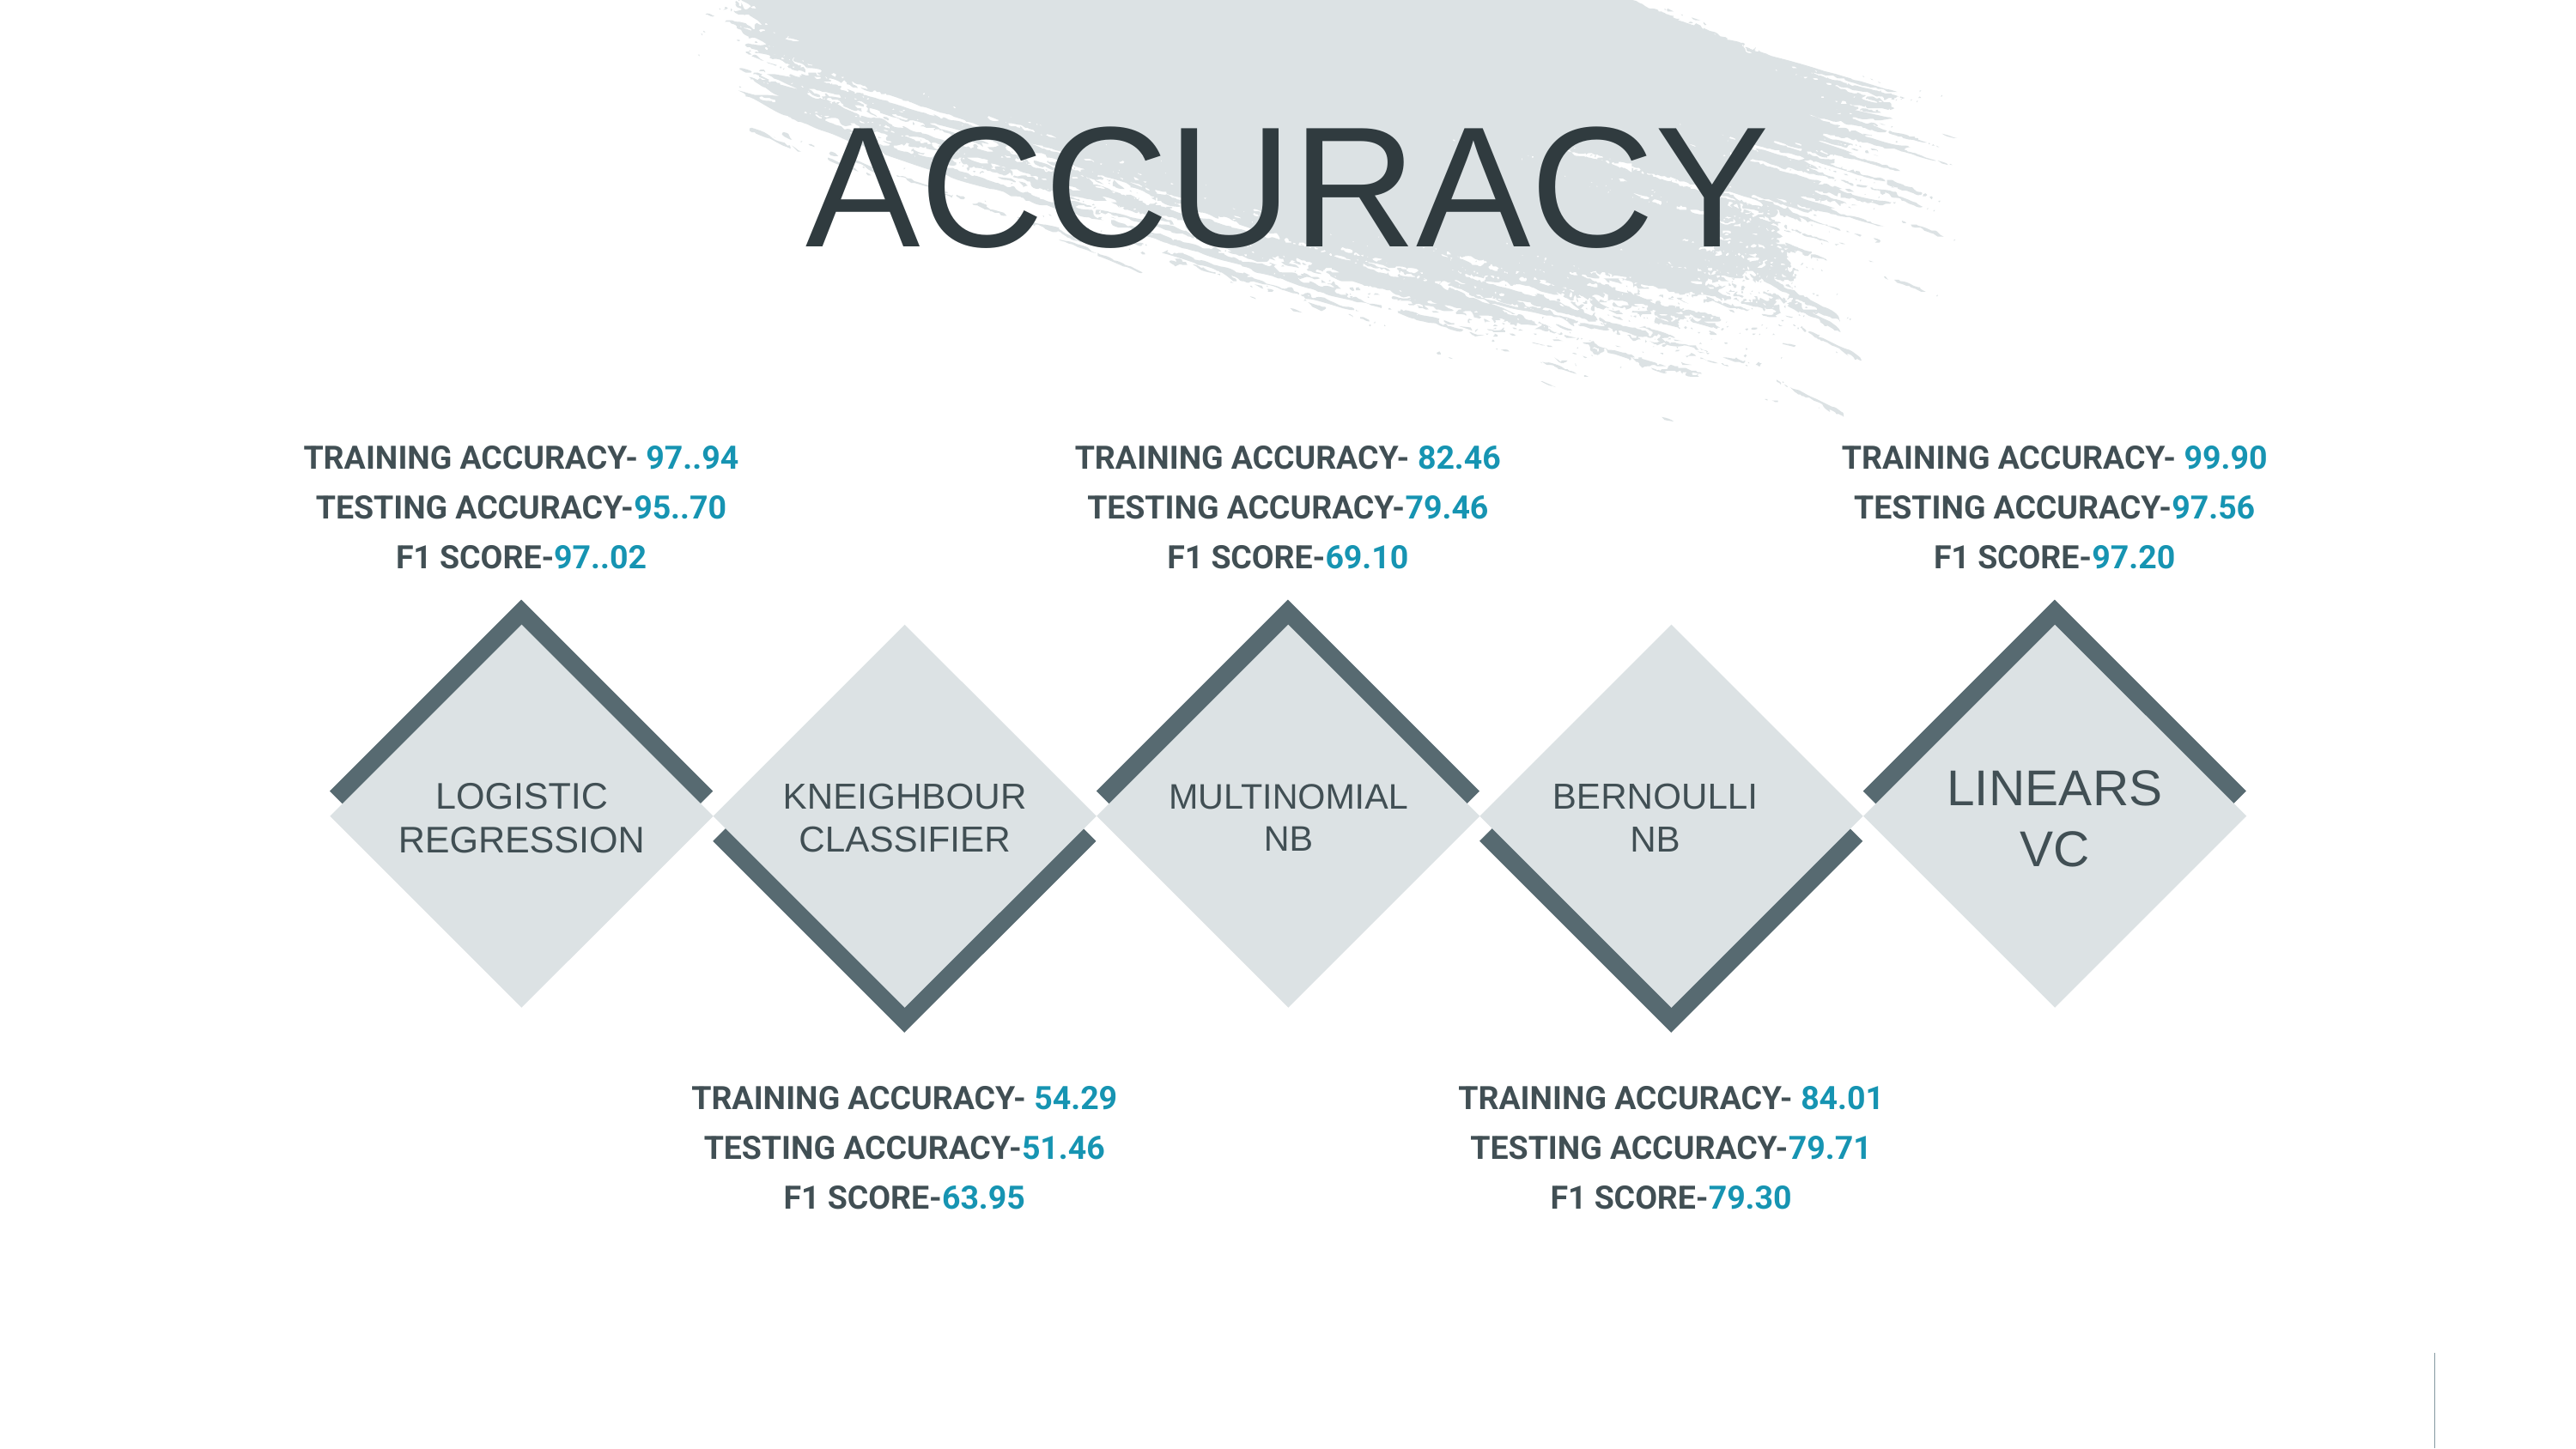

# ACCURACY
TRAINING ACCURACY- 97..94
TESTING ACCURACY-95..70
F1 SCORE-97..02
TRAINING ACCURACY- 82.46
TESTING ACCURACY-79.46
F1 SCORE-69.10
TRAINING ACCURACY- 99.90
TESTING ACCURACY-97.56
F1 SCORE-97.20
LOGISTIC
REGRESSION
MULTINOMIAL
NB
LINEARSVC
KNEIGHBOUR
CLASSIFIER
BERNOULLI
NB
TRAINING ACCURACY- 54.29
TESTING ACCURACY-51.46
F1 SCORE-63.95
TRAINING ACCURACY- 84.01
TESTING ACCURACY-79.71
F1 SCORE-79.30
21